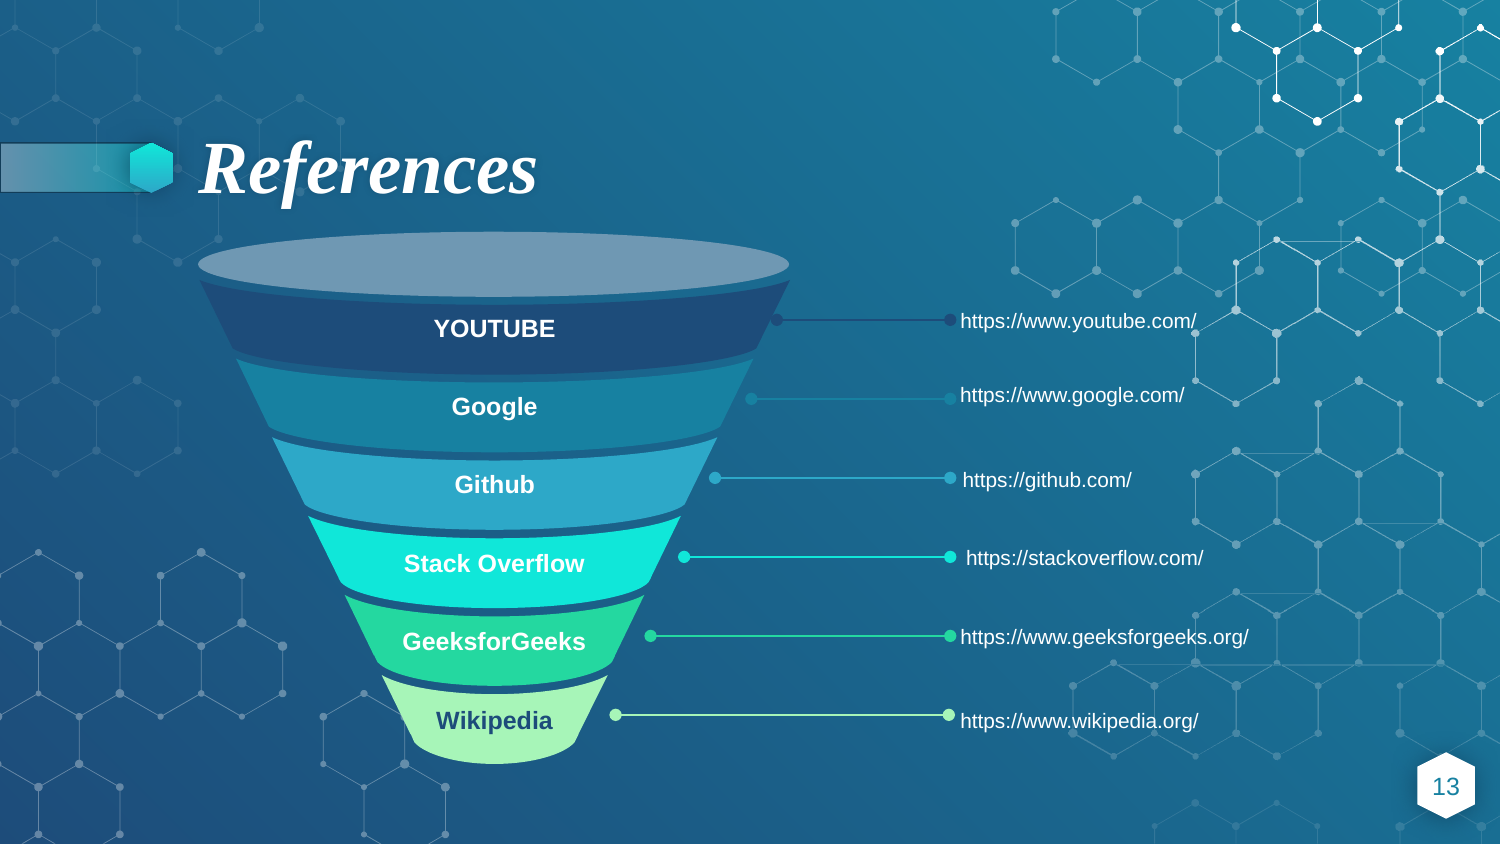

# References

YOUTUBE
Google
Github
Stack Overflow
GeeksforGeeks
Wikipedia
https://www.youtube.com/
https://www.google.com/
https://github.com/
 https://stackoverflow.com/
https://www.geeksforgeeks.org/
https://www.wikipedia.org/
13